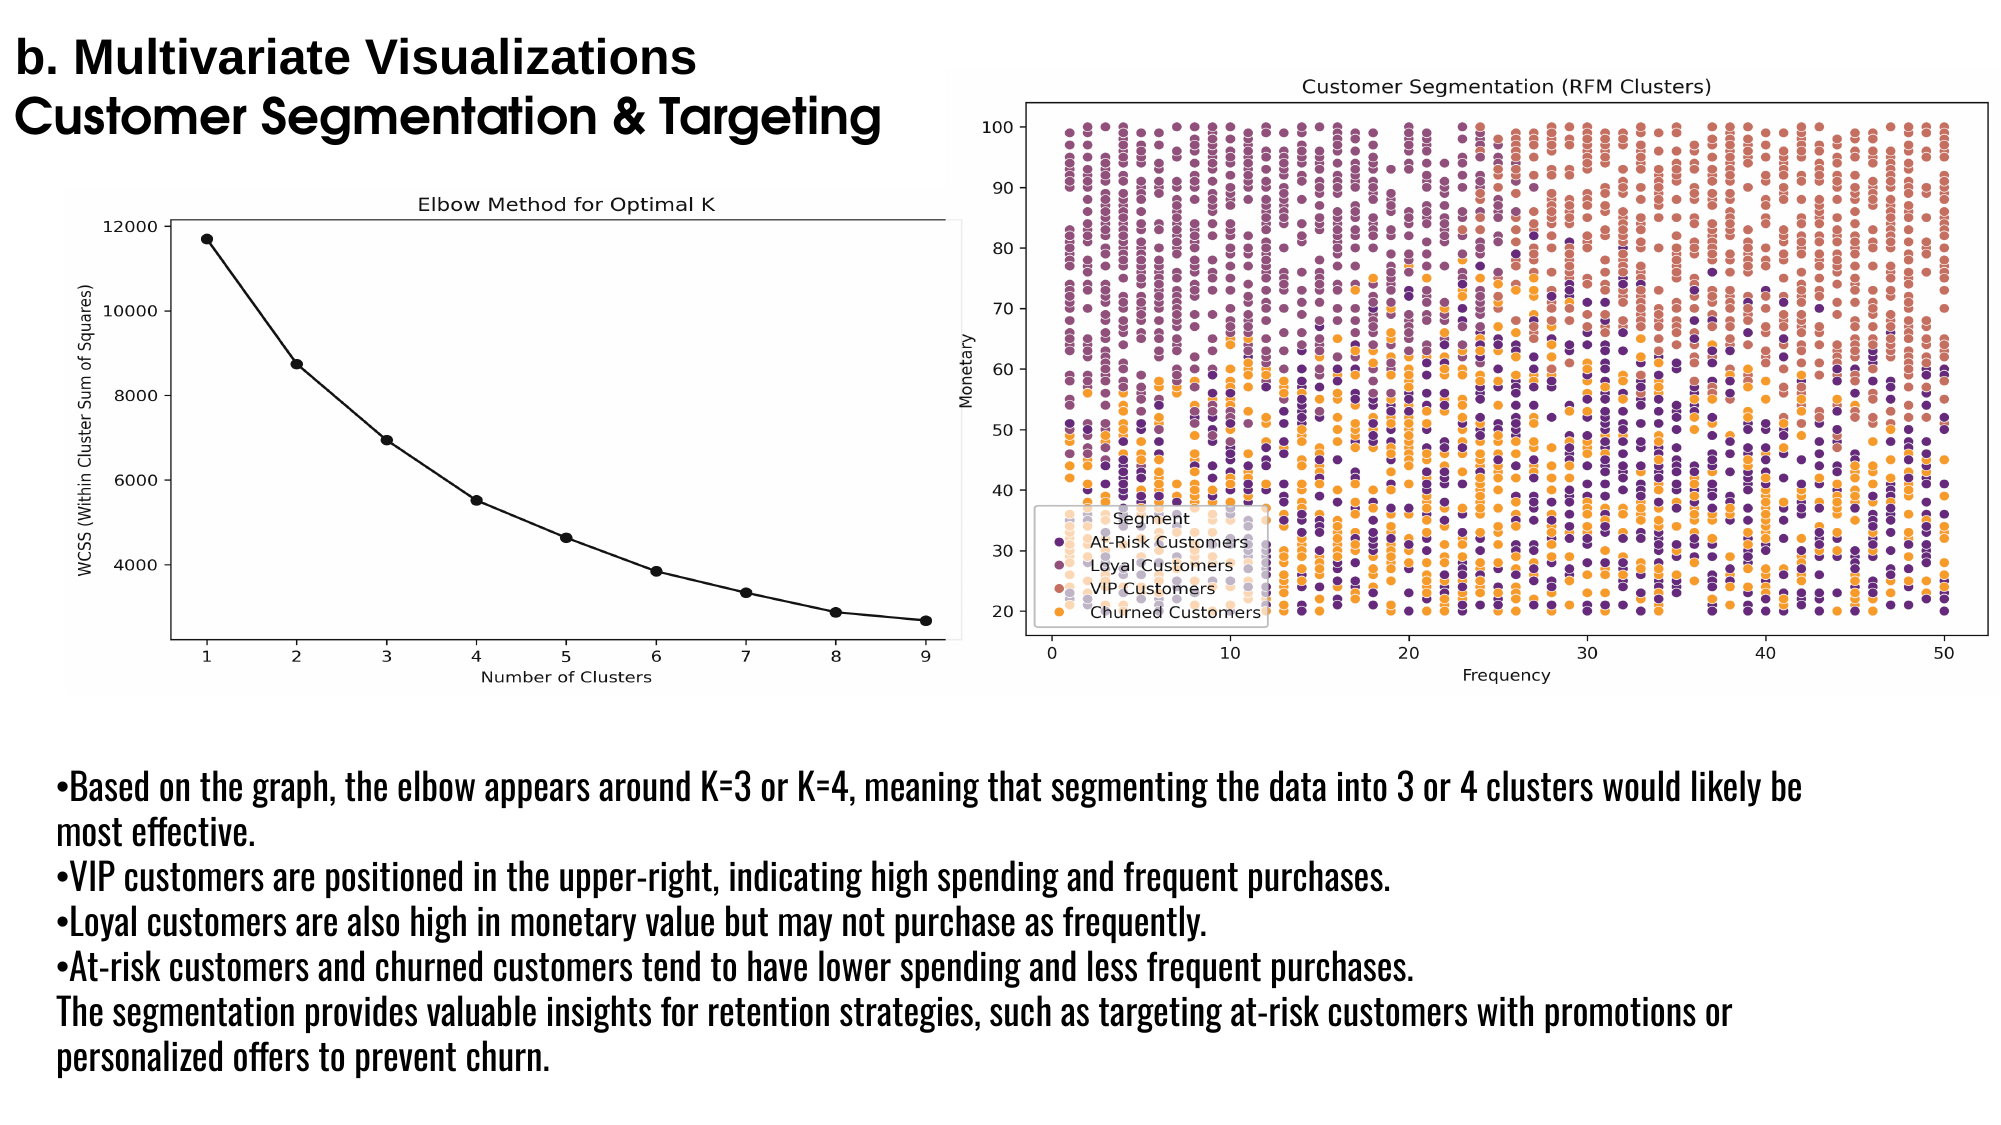

b. Multivariate Visualizations
Customer Segmentation & Targeting

Based on the graph, the elbow appears around K=3 or K=4, meaning that segmenting the data into 3 or 4 clusters would likely be most effective.
VIP customers are positioned in the upper-right, indicating high spending and frequent purchases.
Loyal customers are also high in monetary value but may not purchase as frequently.
At-risk customers and churned customers tend to have lower spending and less frequent purchases.
The segmentation provides valuable insights for retention strategies, such as targeting at-risk customers with promotions or personalized offers to prevent churn.